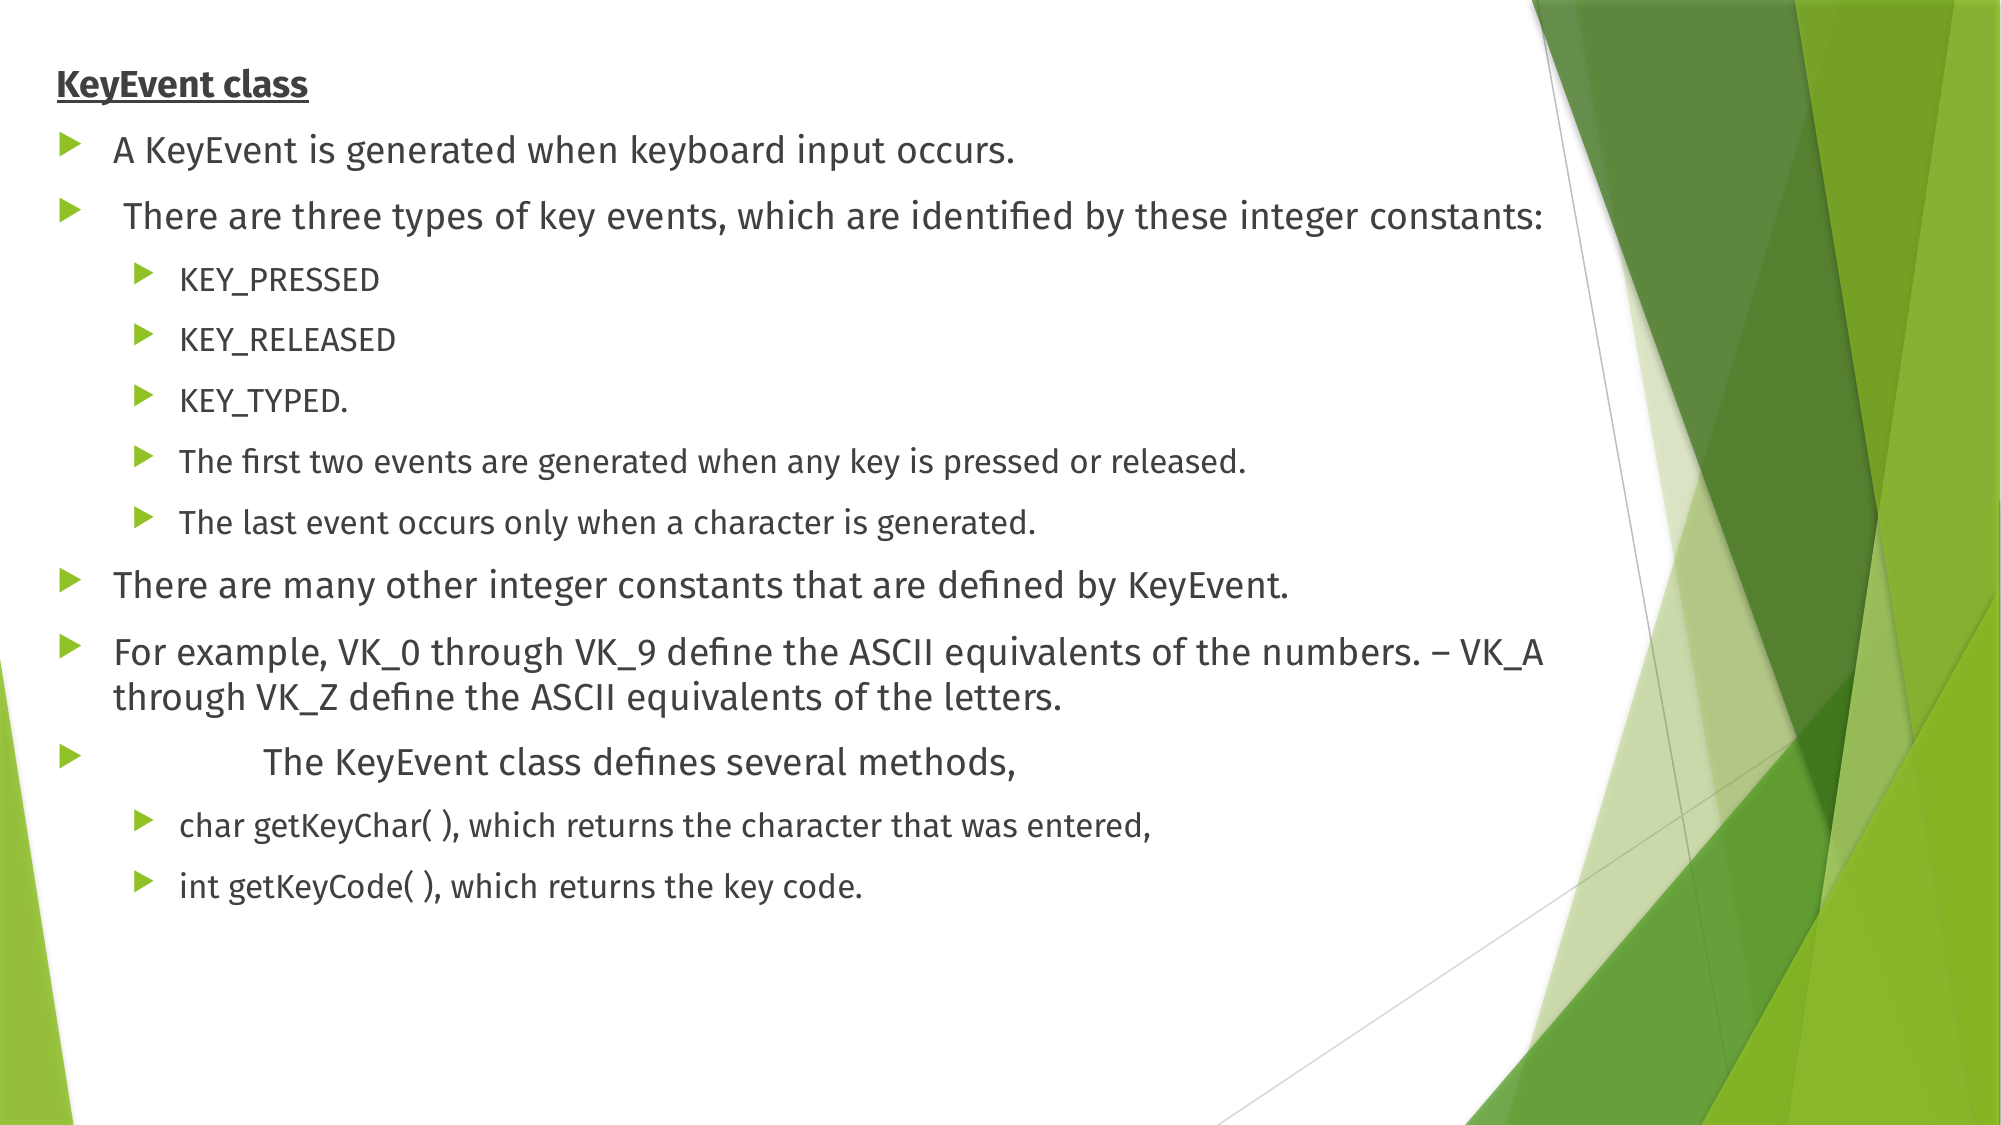

KeyEvent class
A KeyEvent is generated when keyboard input occurs.
 There are three types of key events, which are identified by these integer constants:
KEY_PRESSED
KEY_RELEASED
KEY_TYPED.
The first two events are generated when any key is pressed or released.
The last event occurs only when a character is generated.
There are many other integer constants that are defined by KeyEvent.
For example, VK_0 through VK_9 define the ASCII equivalents of the numbers. – VK_A through VK_Z define the ASCII equivalents of the letters.
 	The KeyEvent class defines several methods,
char getKeyChar( ), which returns the character that was entered,
int getKeyCode( ), which returns the key code.